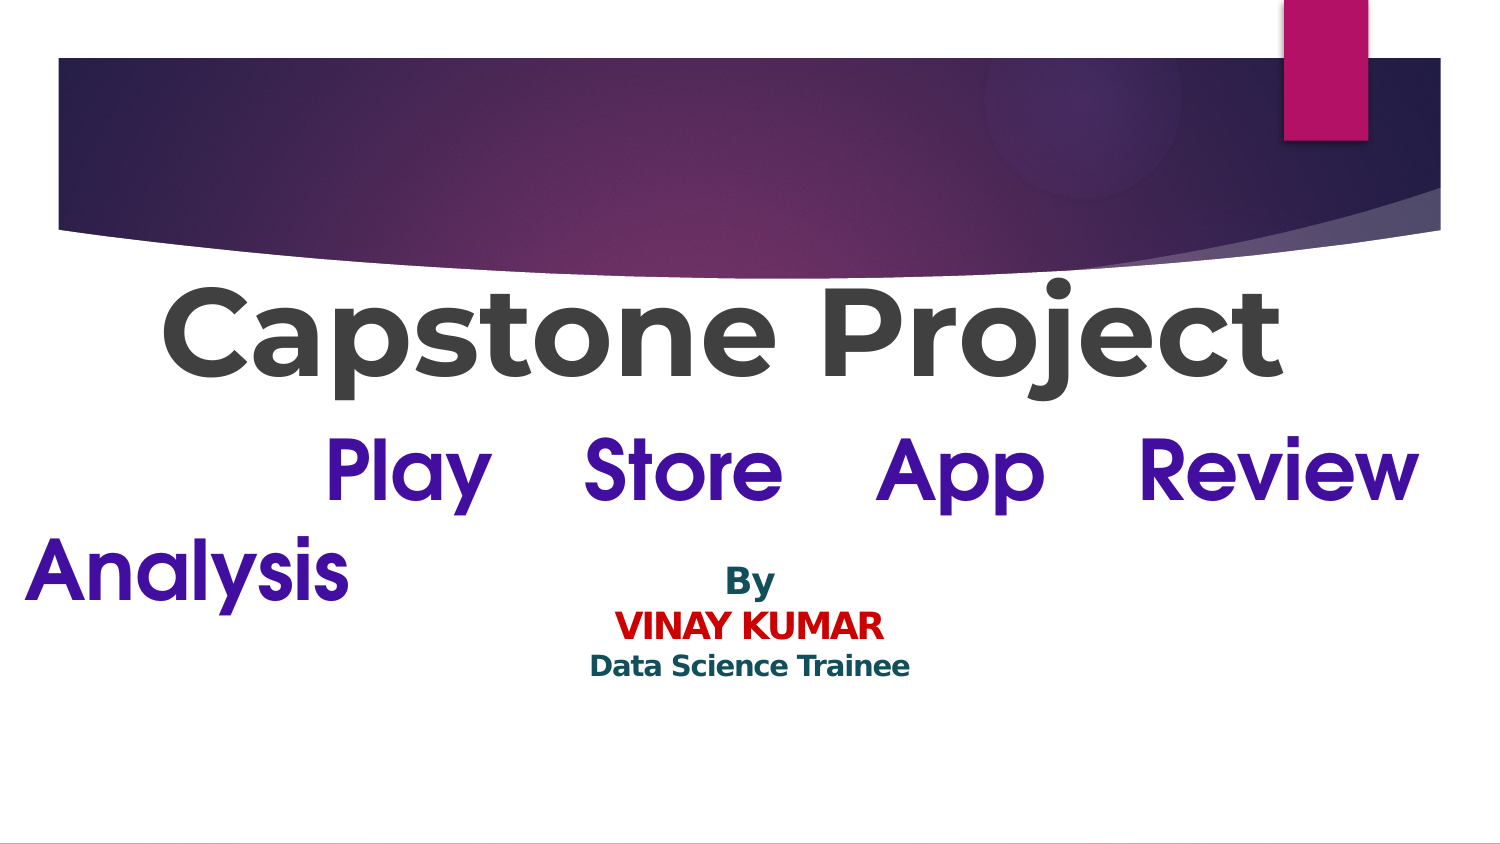

Capstone Project
		Play Store App Review Analysis
By
VINAY KUMAR
Data Science Trainee